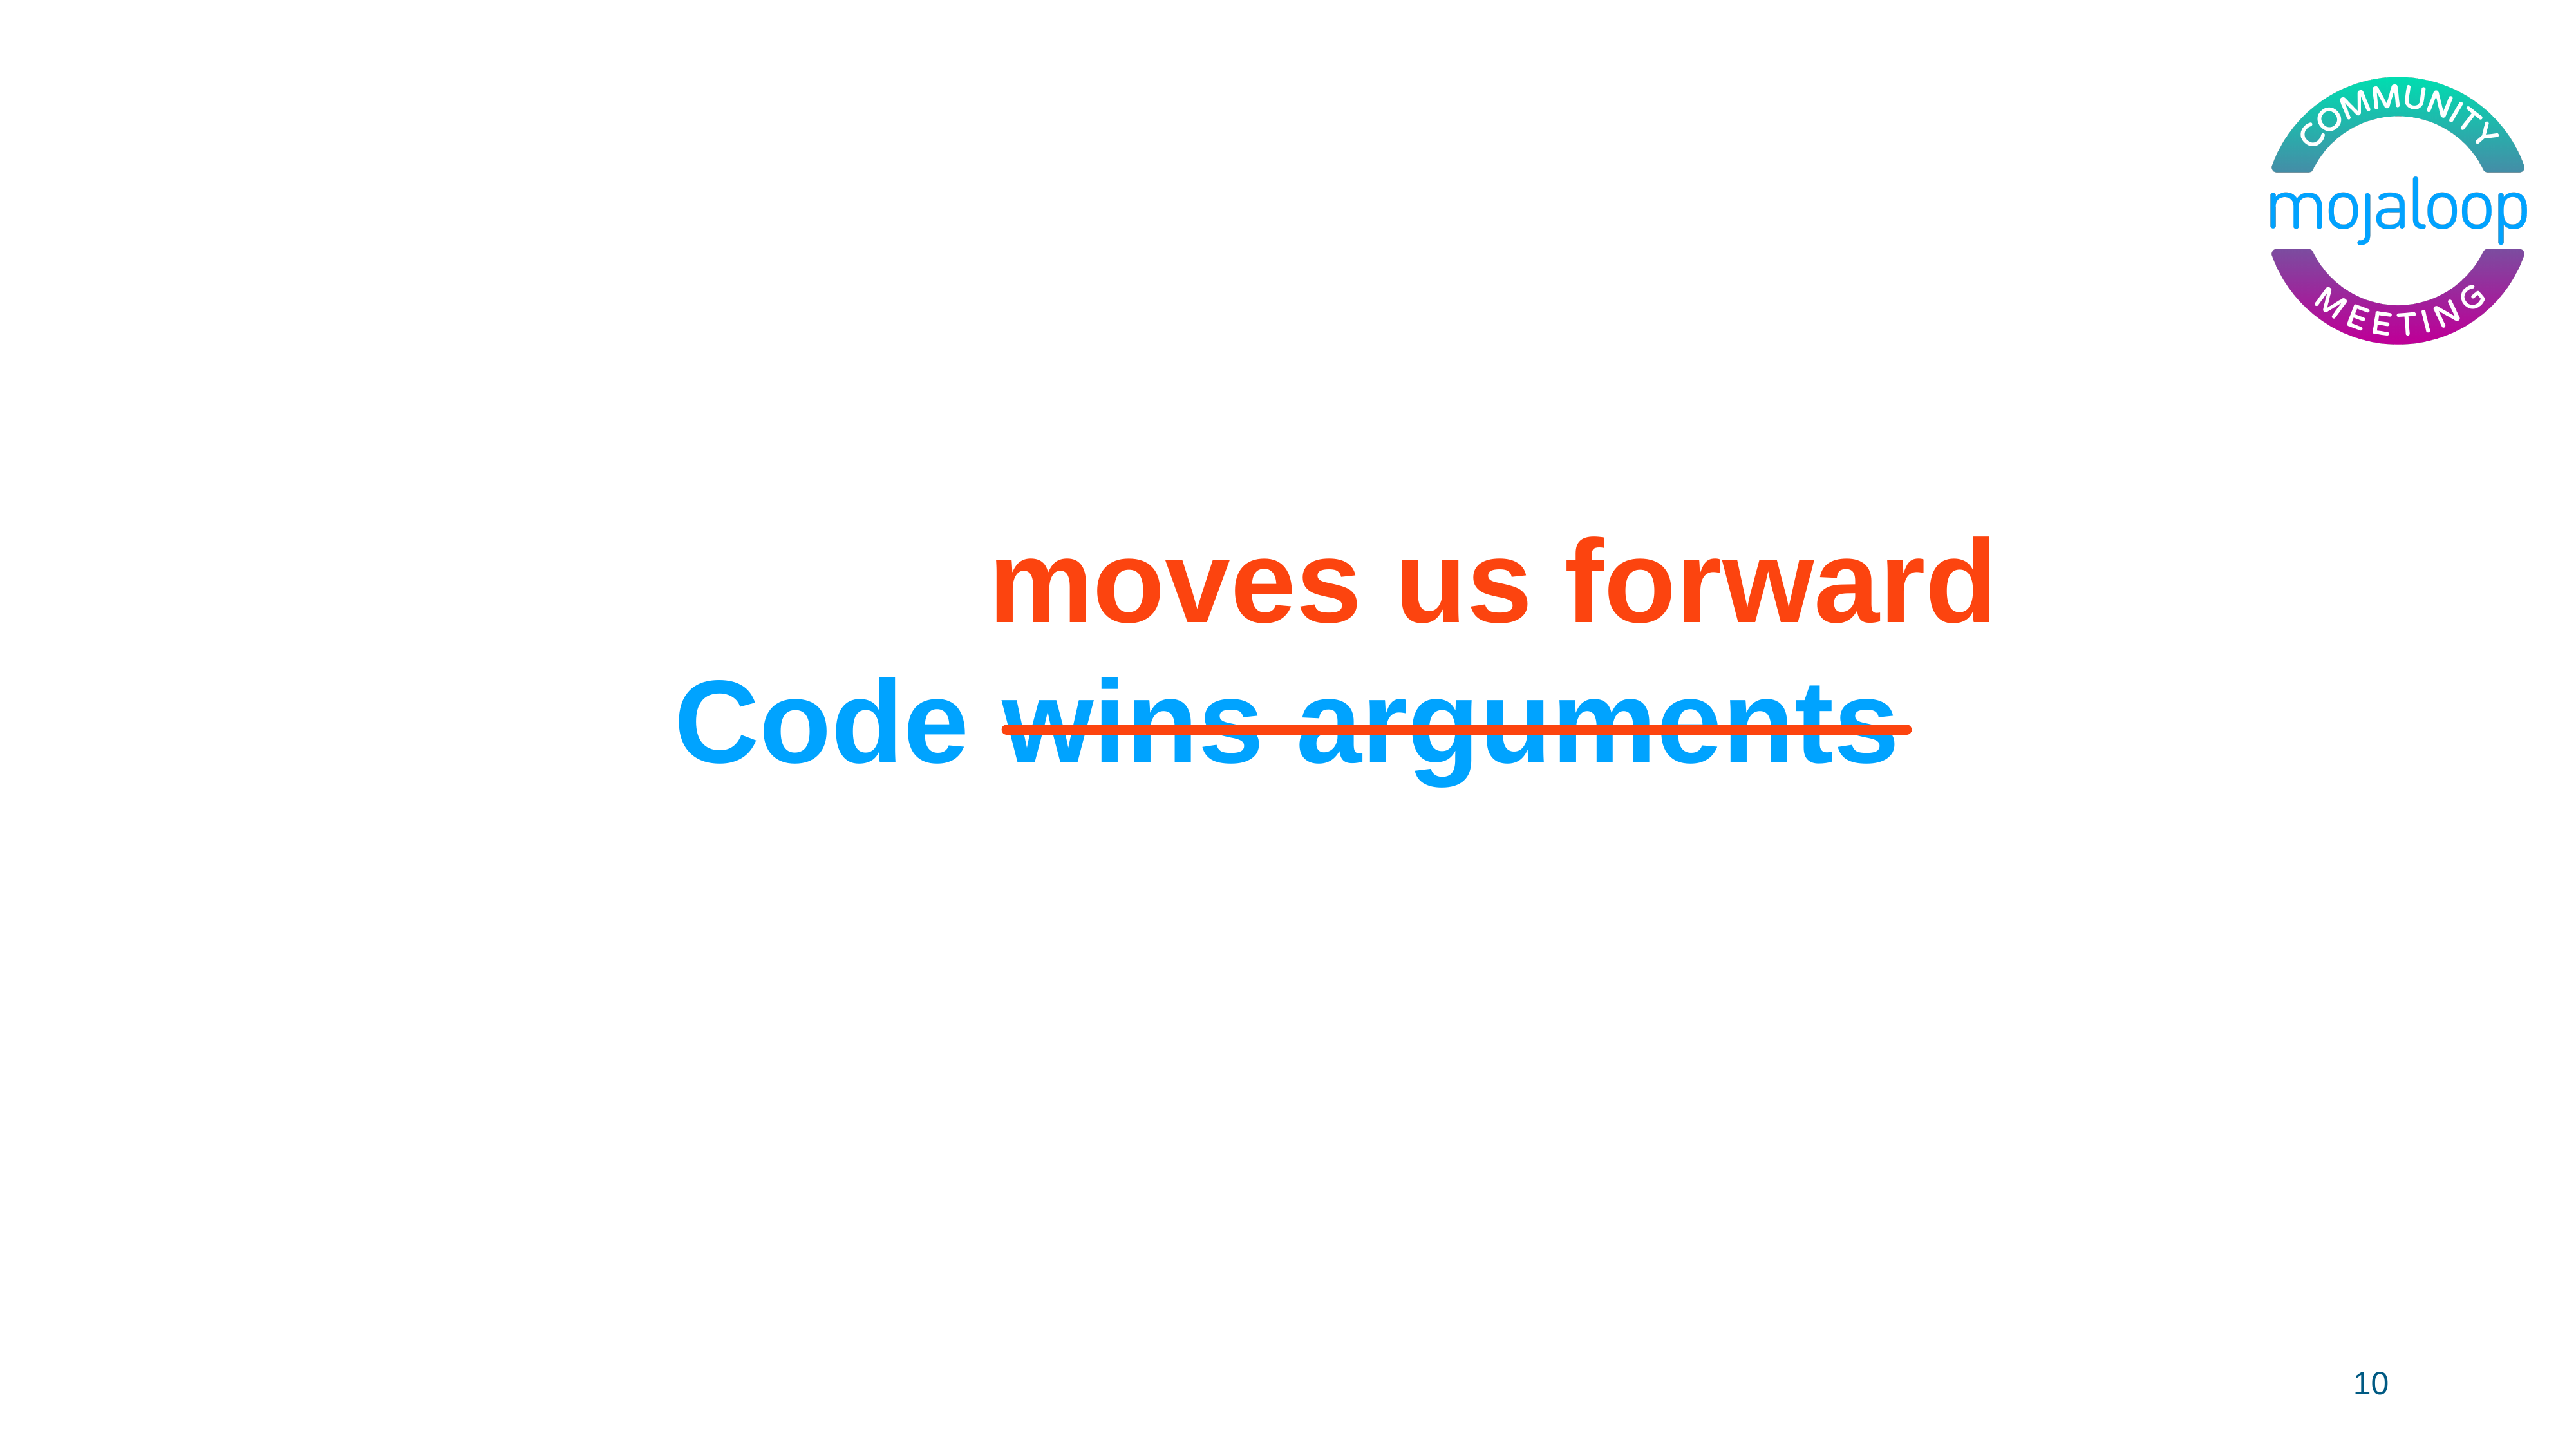

moves us forward
# Code wins arguments
10